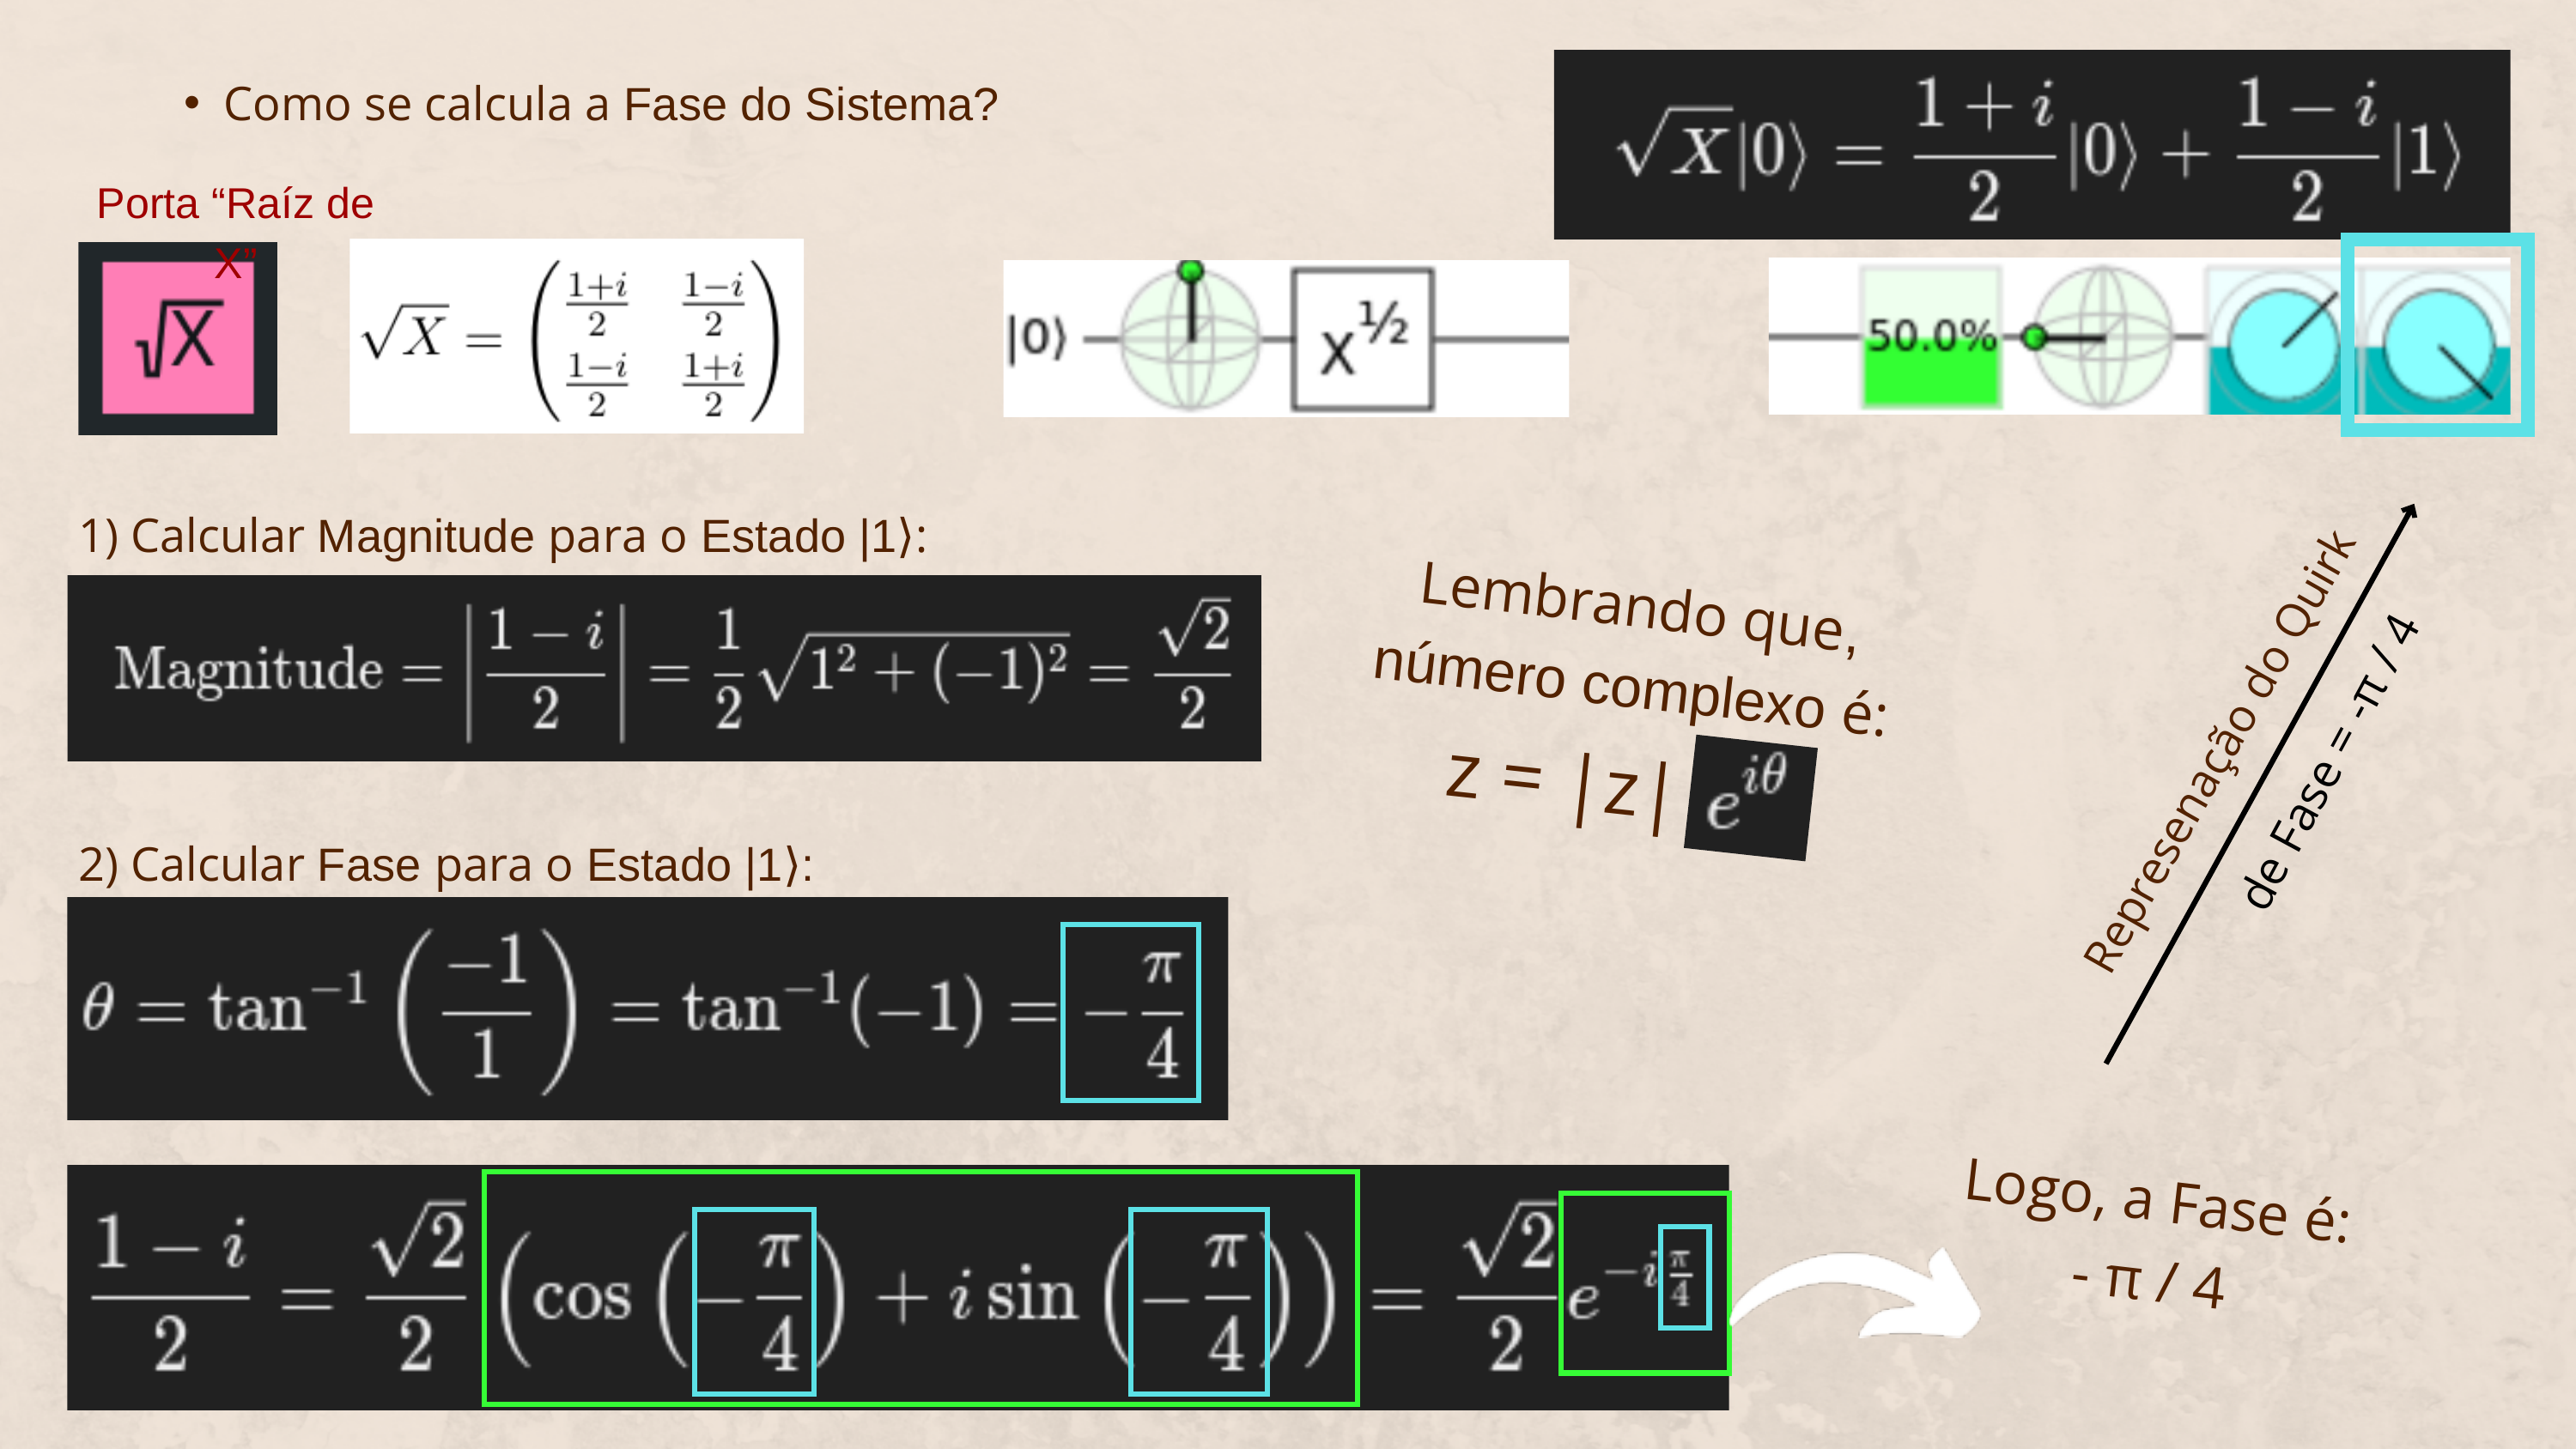

Como se calcula a Fase do Sistema?
Porta “Raíz de X”

1) Calcular Magnitude para o Estado |1⟩:

Lembrando que,
número complexo é:

Represenação do Quirk

z = |z|
de Fase = -π / 4

2) Calcular Fase para o Estado |1⟩:

Logo, a Fase é:
- π / 4